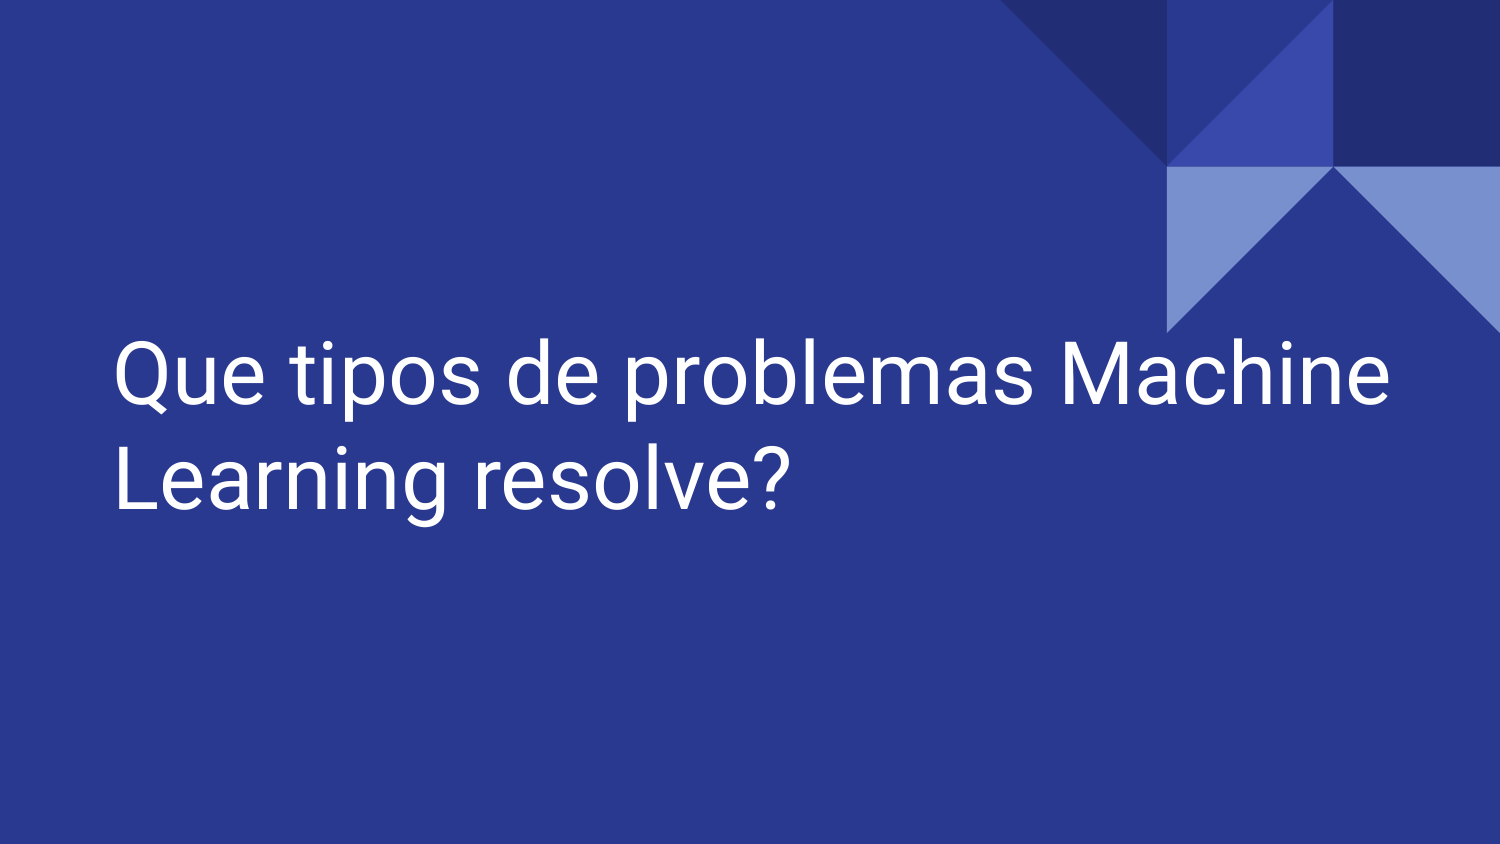

Que tipos de problemas Machine Learning resolve?